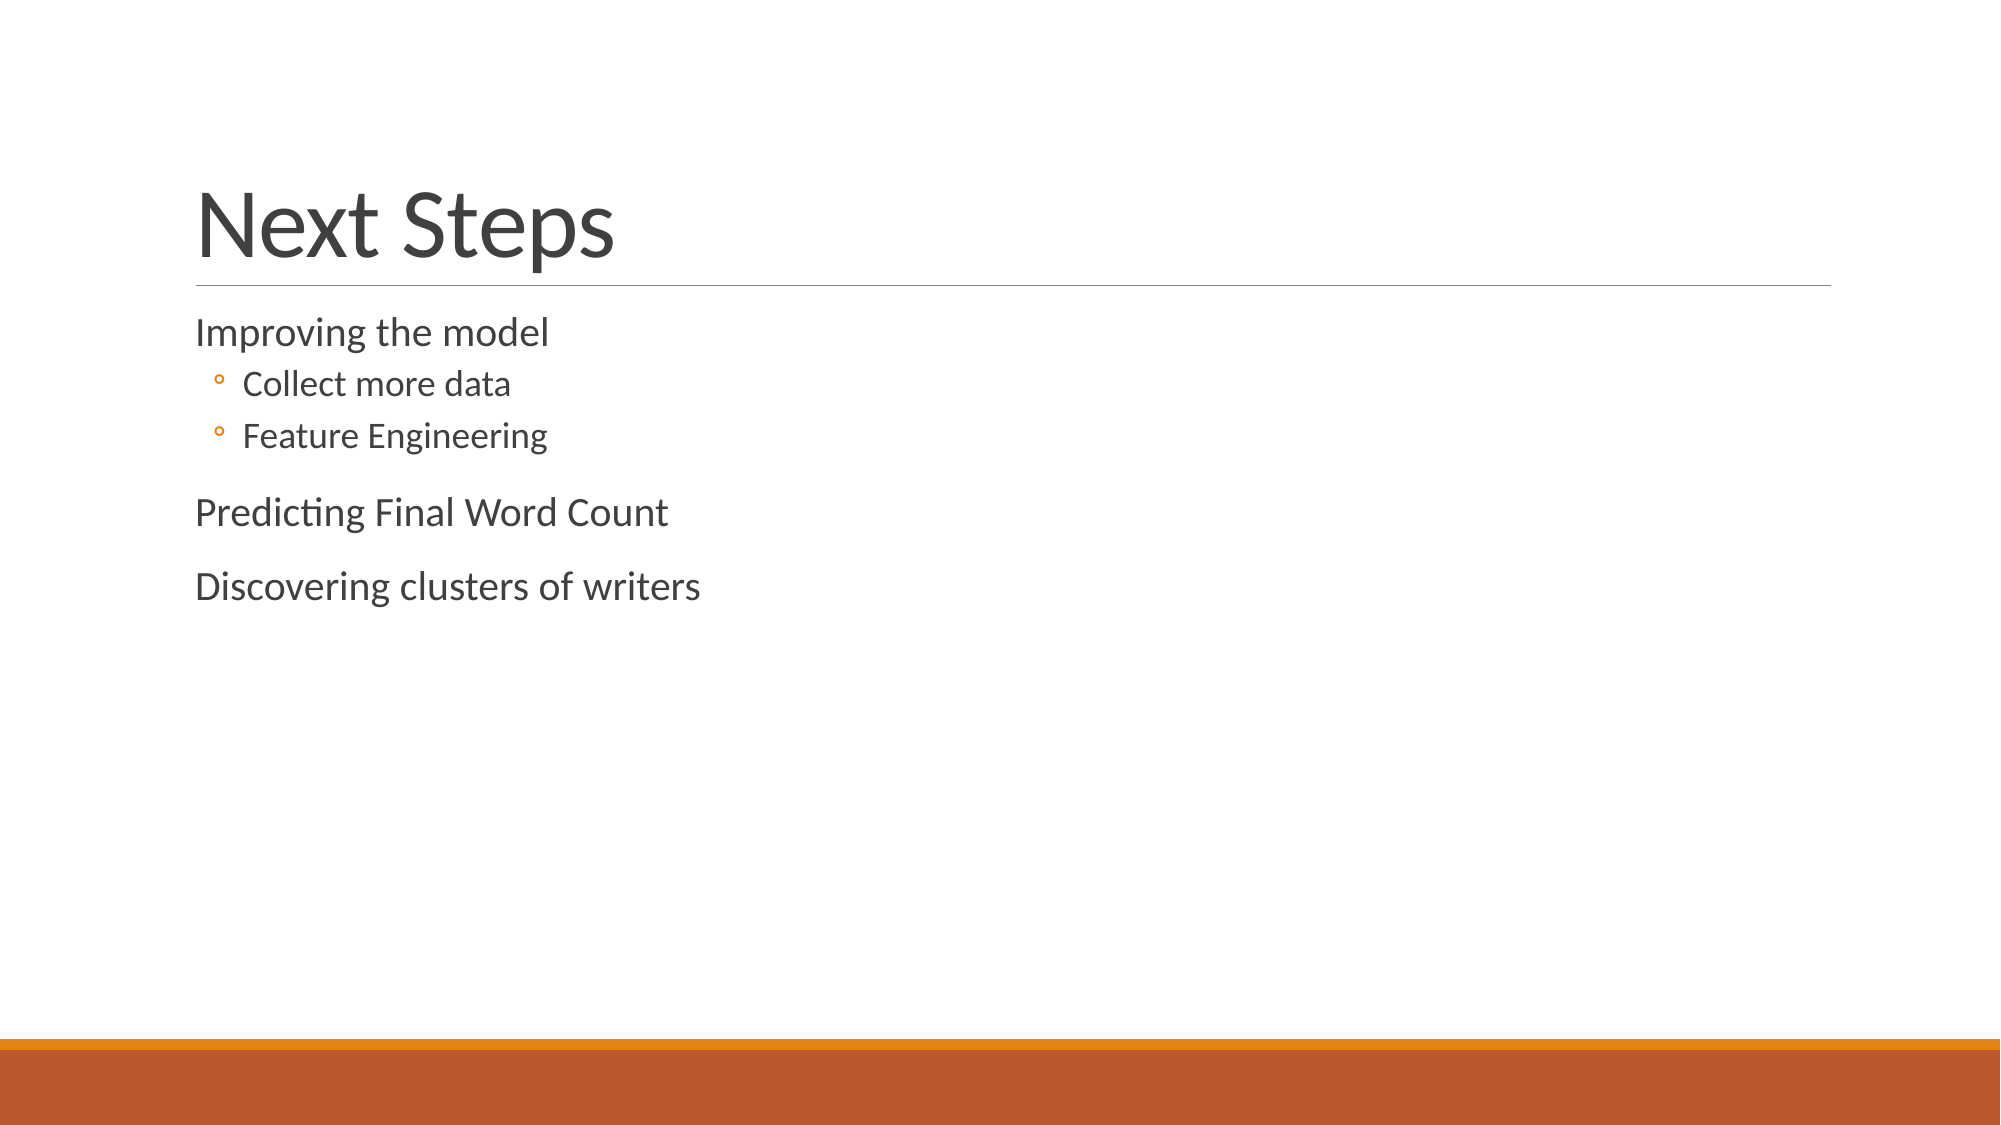

# Next Steps
Improving the model
Collect more data
Feature Engineering
Predicting Final Word Count
Discovering clusters of writers